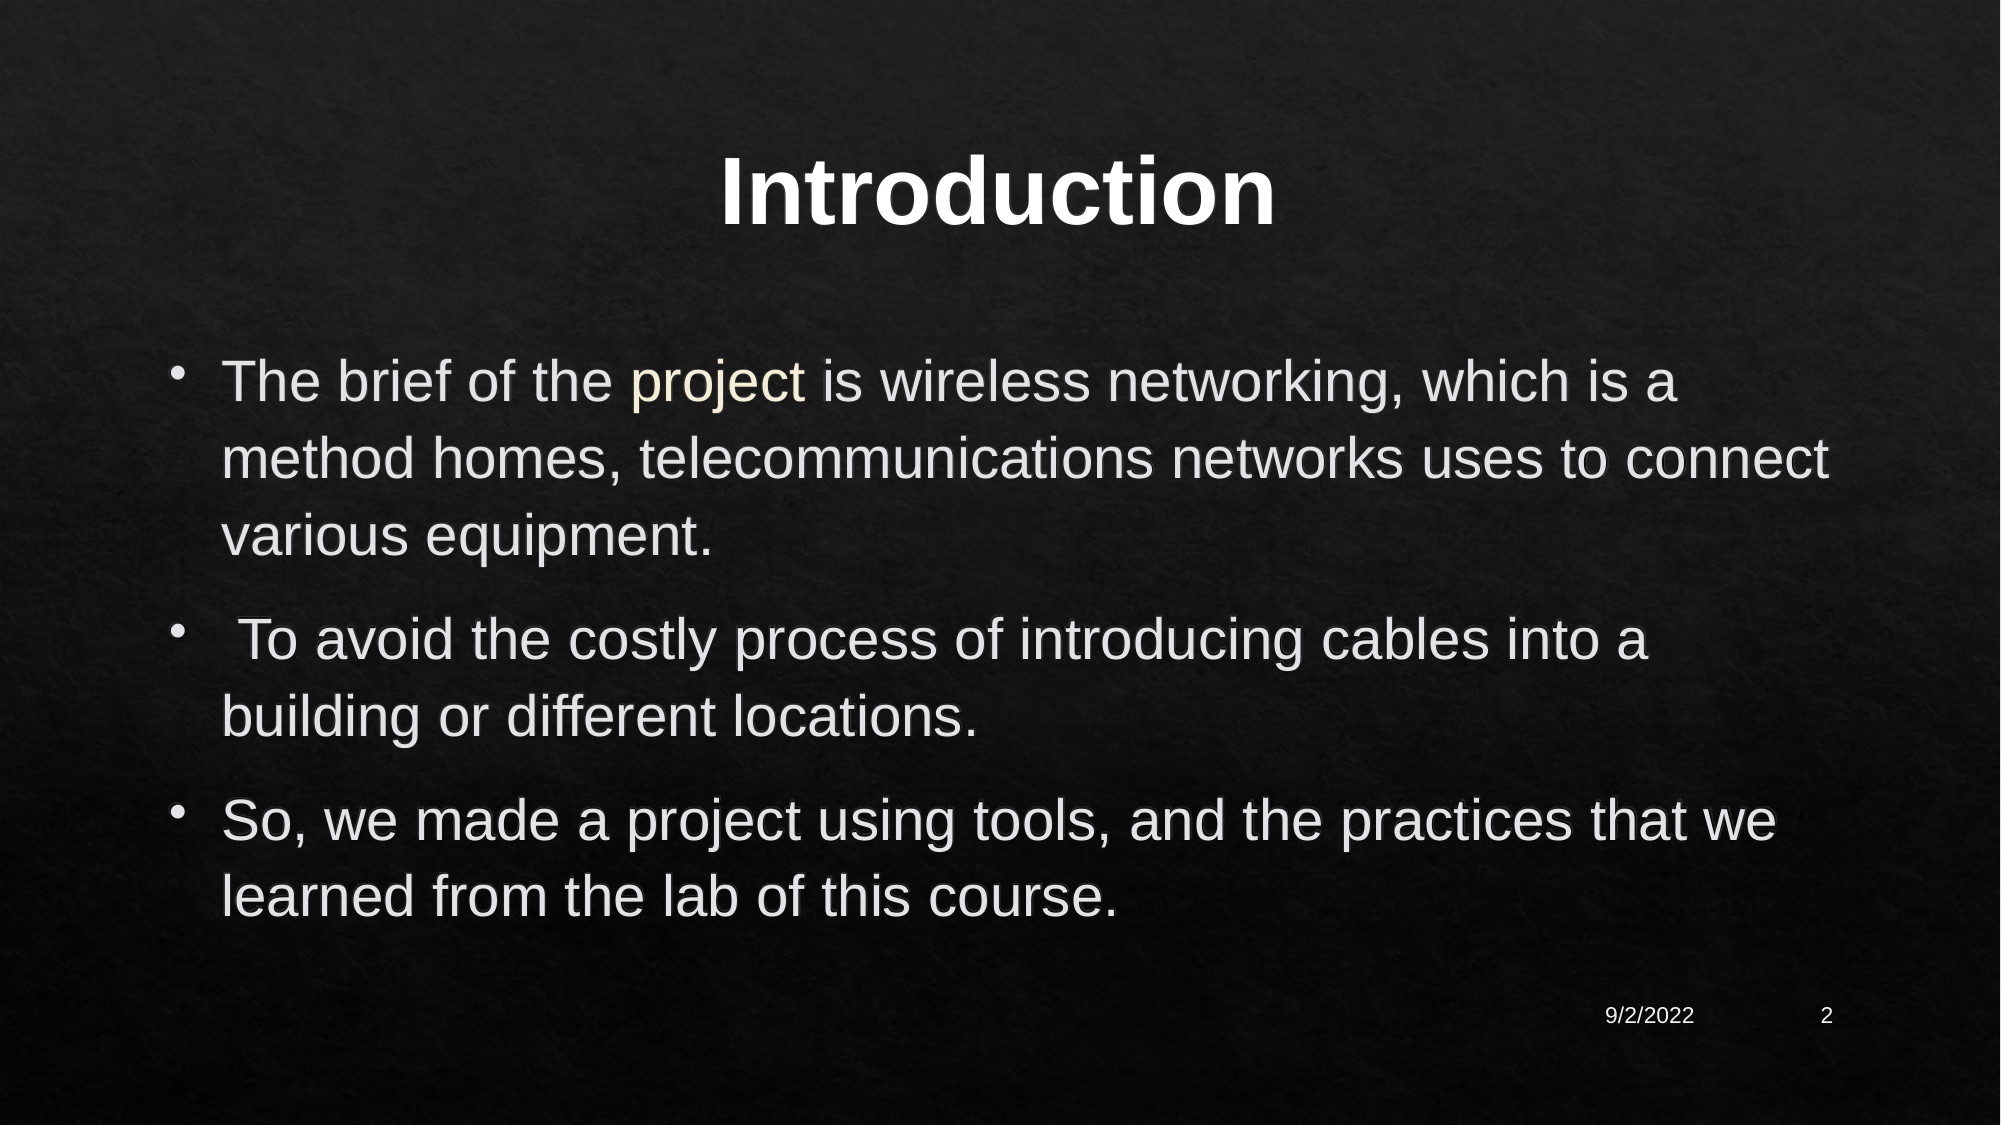

# Introduction
The brief of the project is wireless networking, which is a method homes, telecommunications networks uses to connect various equipment.
 To avoid the costly process of introducing cables into a building or different locations.
So, we made a project using tools, and the practices that we learned from the lab of this course.
9/2/2022
2